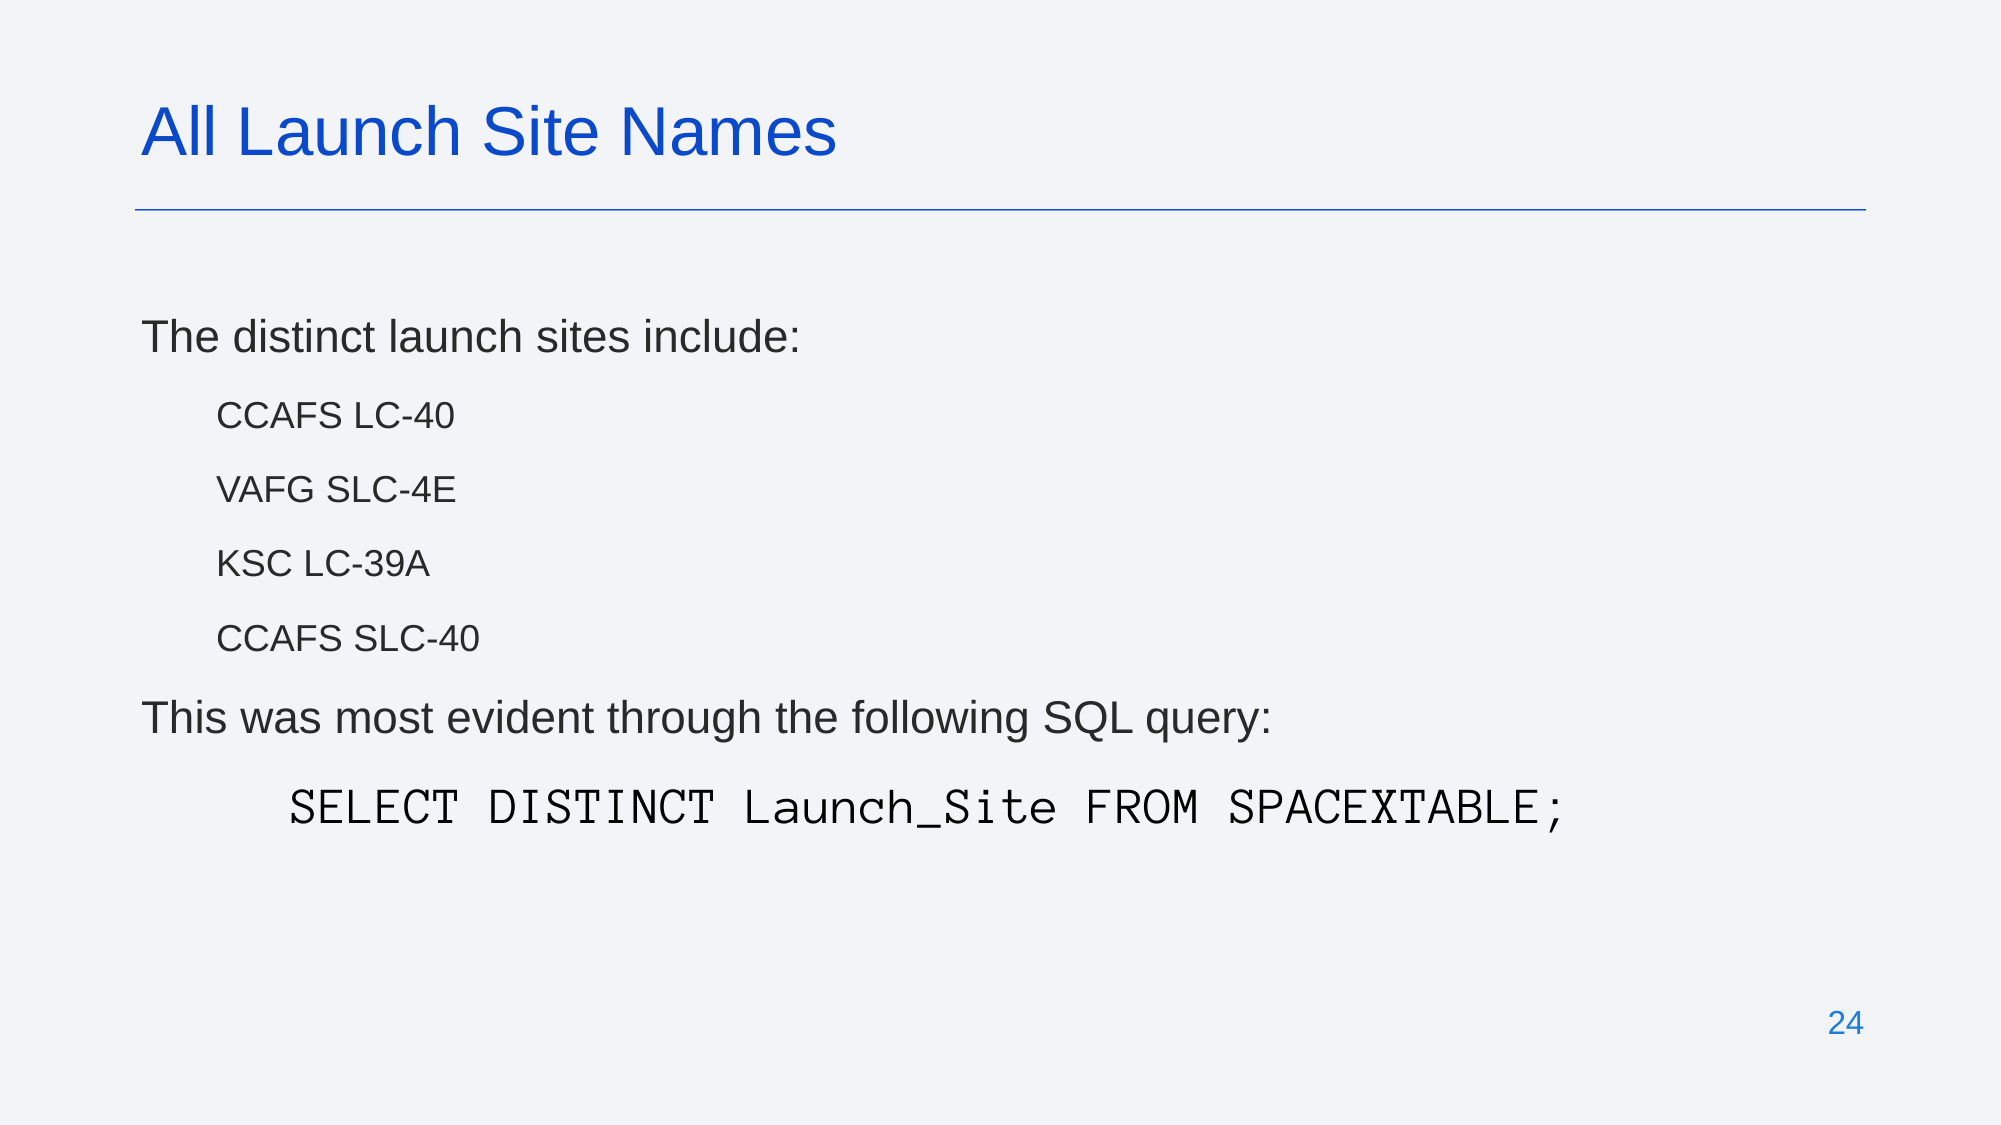

All Launch Site Names
The distinct launch sites include:
CCAFS LC-40
VAFG SLC-4E
KSC LC-39A
CCAFS SLC-40
This was most evident through the following SQL query:
	SELECT DISTINCT Launch_Site FROM SPACEXTABLE;
24